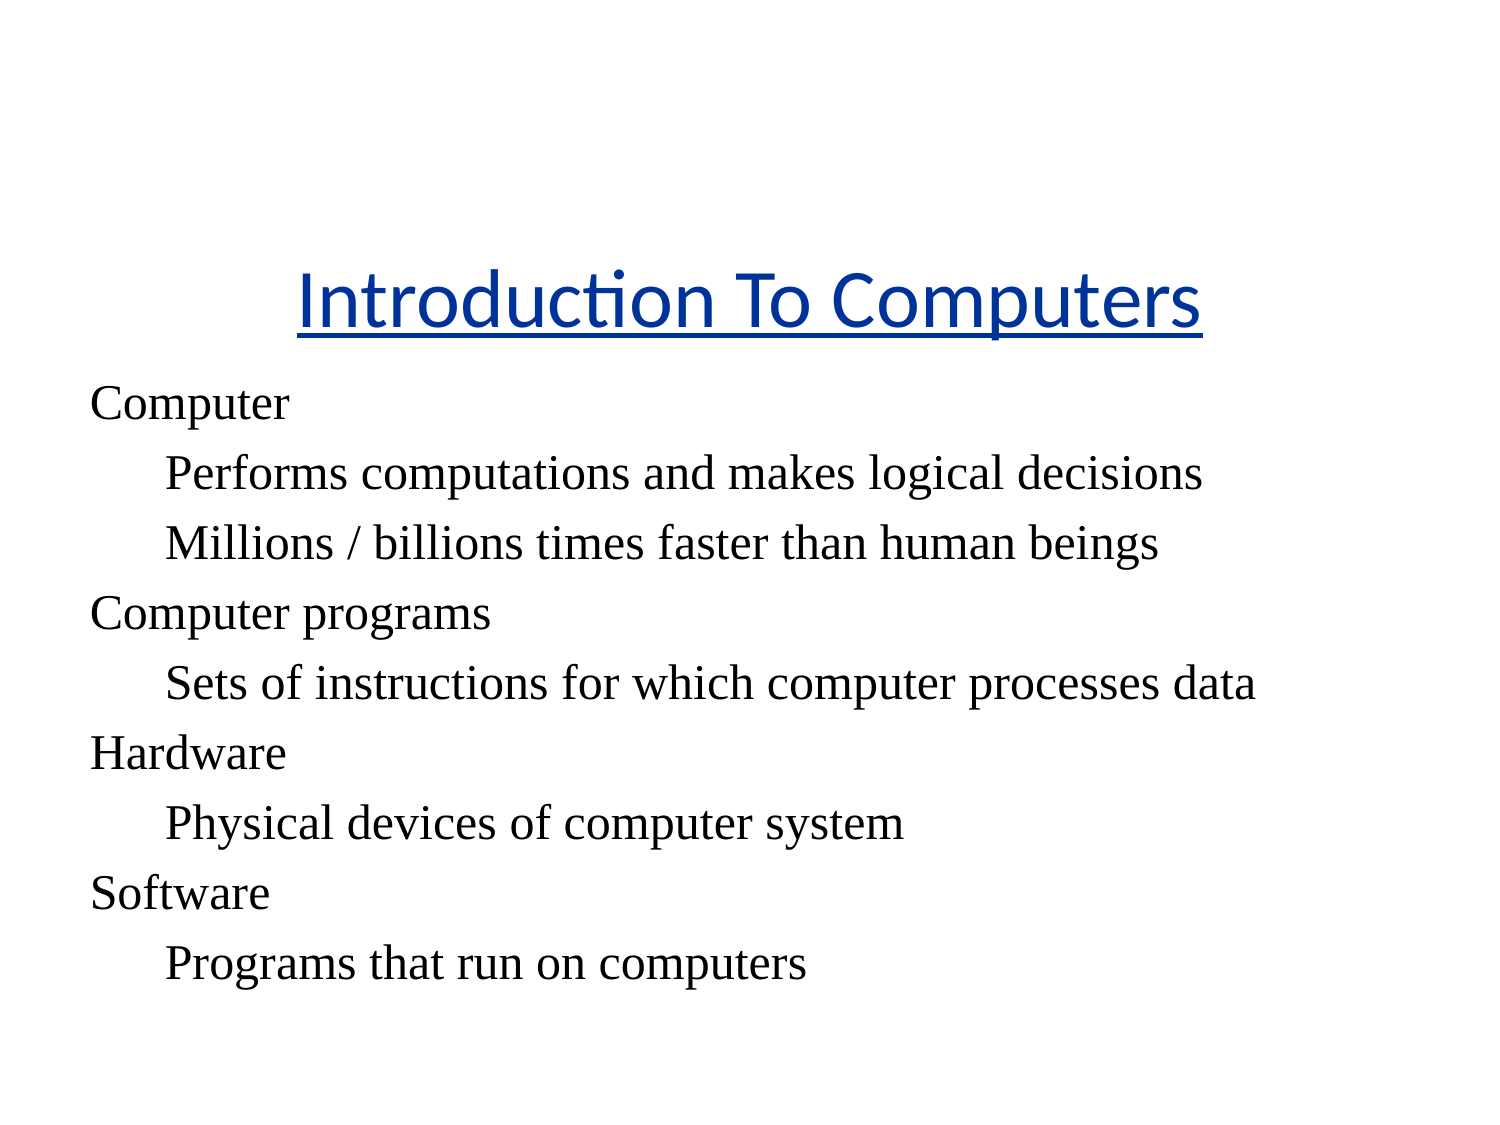

Introduction To Computers
Computer
Performs computations and makes logical decisions
Millions / billions times faster than human beings
Computer programs
Sets of instructions for which computer processes data
Hardware
Physical devices of computer system
Software
Programs that run on computers